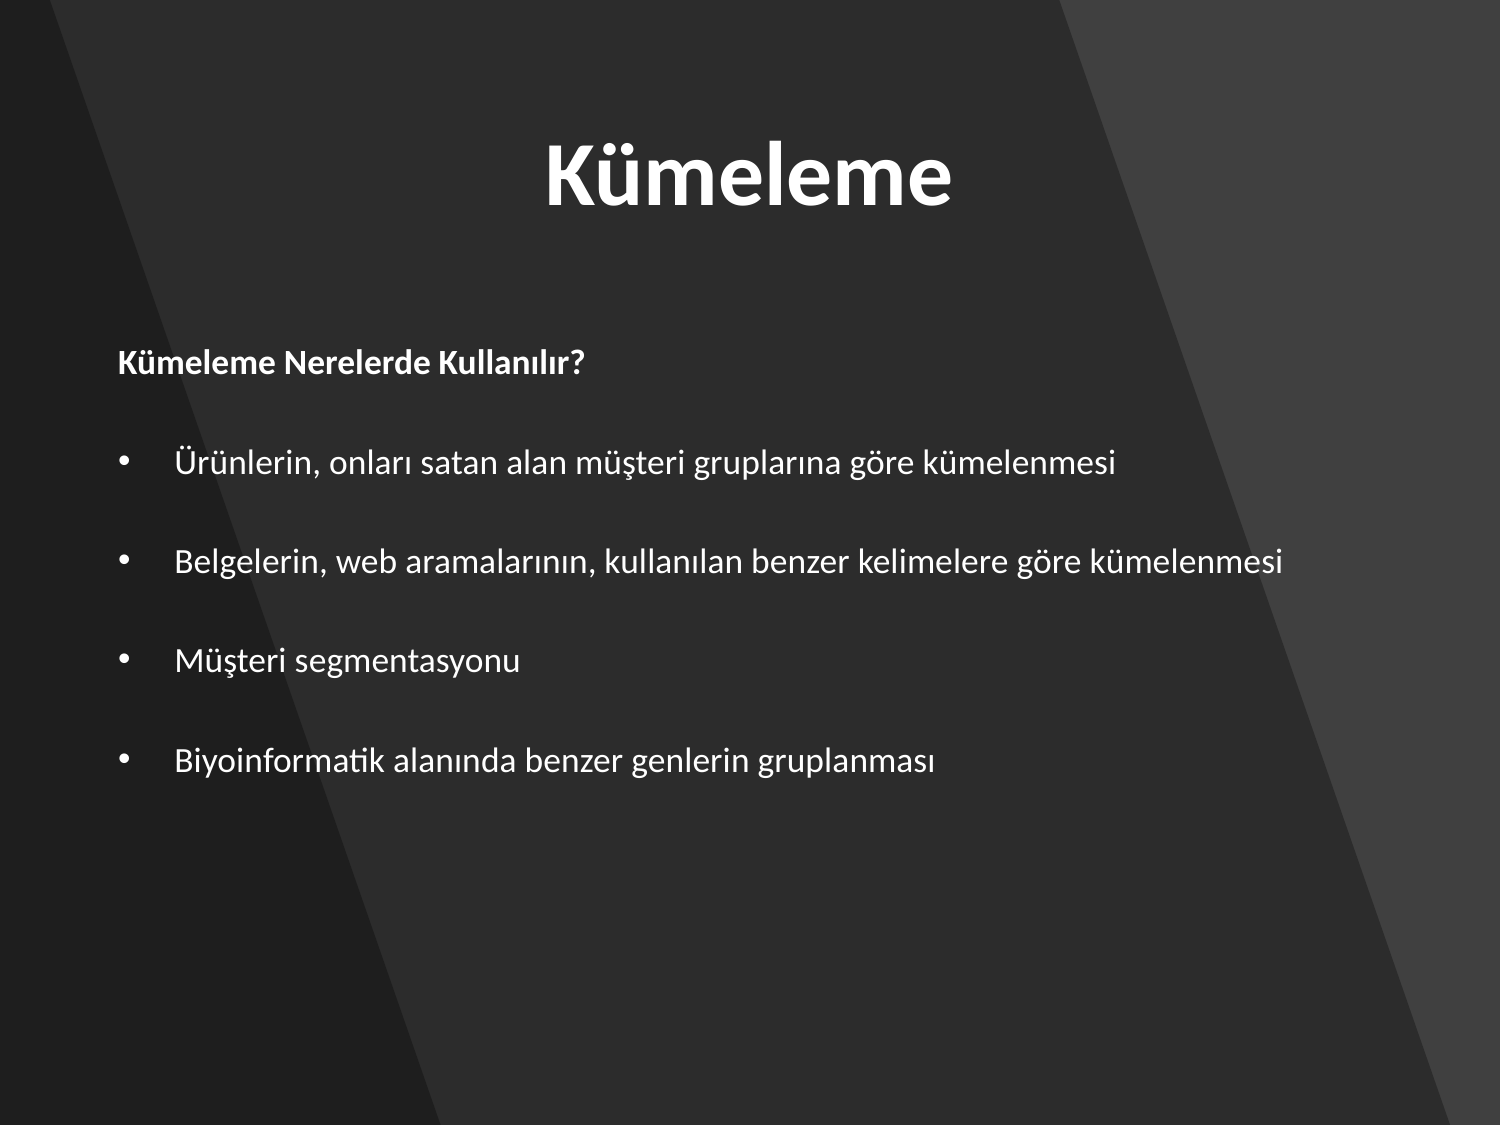

# Kümeleme
Kümeleme Nerelerde Kullanılır?

Ürünlerin, onları satan alan müşteri gruplarına göre kümelenmesi

Belgelerin, web aramalarının, kullanılan benzer kelimelere göre kümelenmesi

Müşteri segmentasyonu

Biyoinformatik alanında benzer genlerin gruplanması